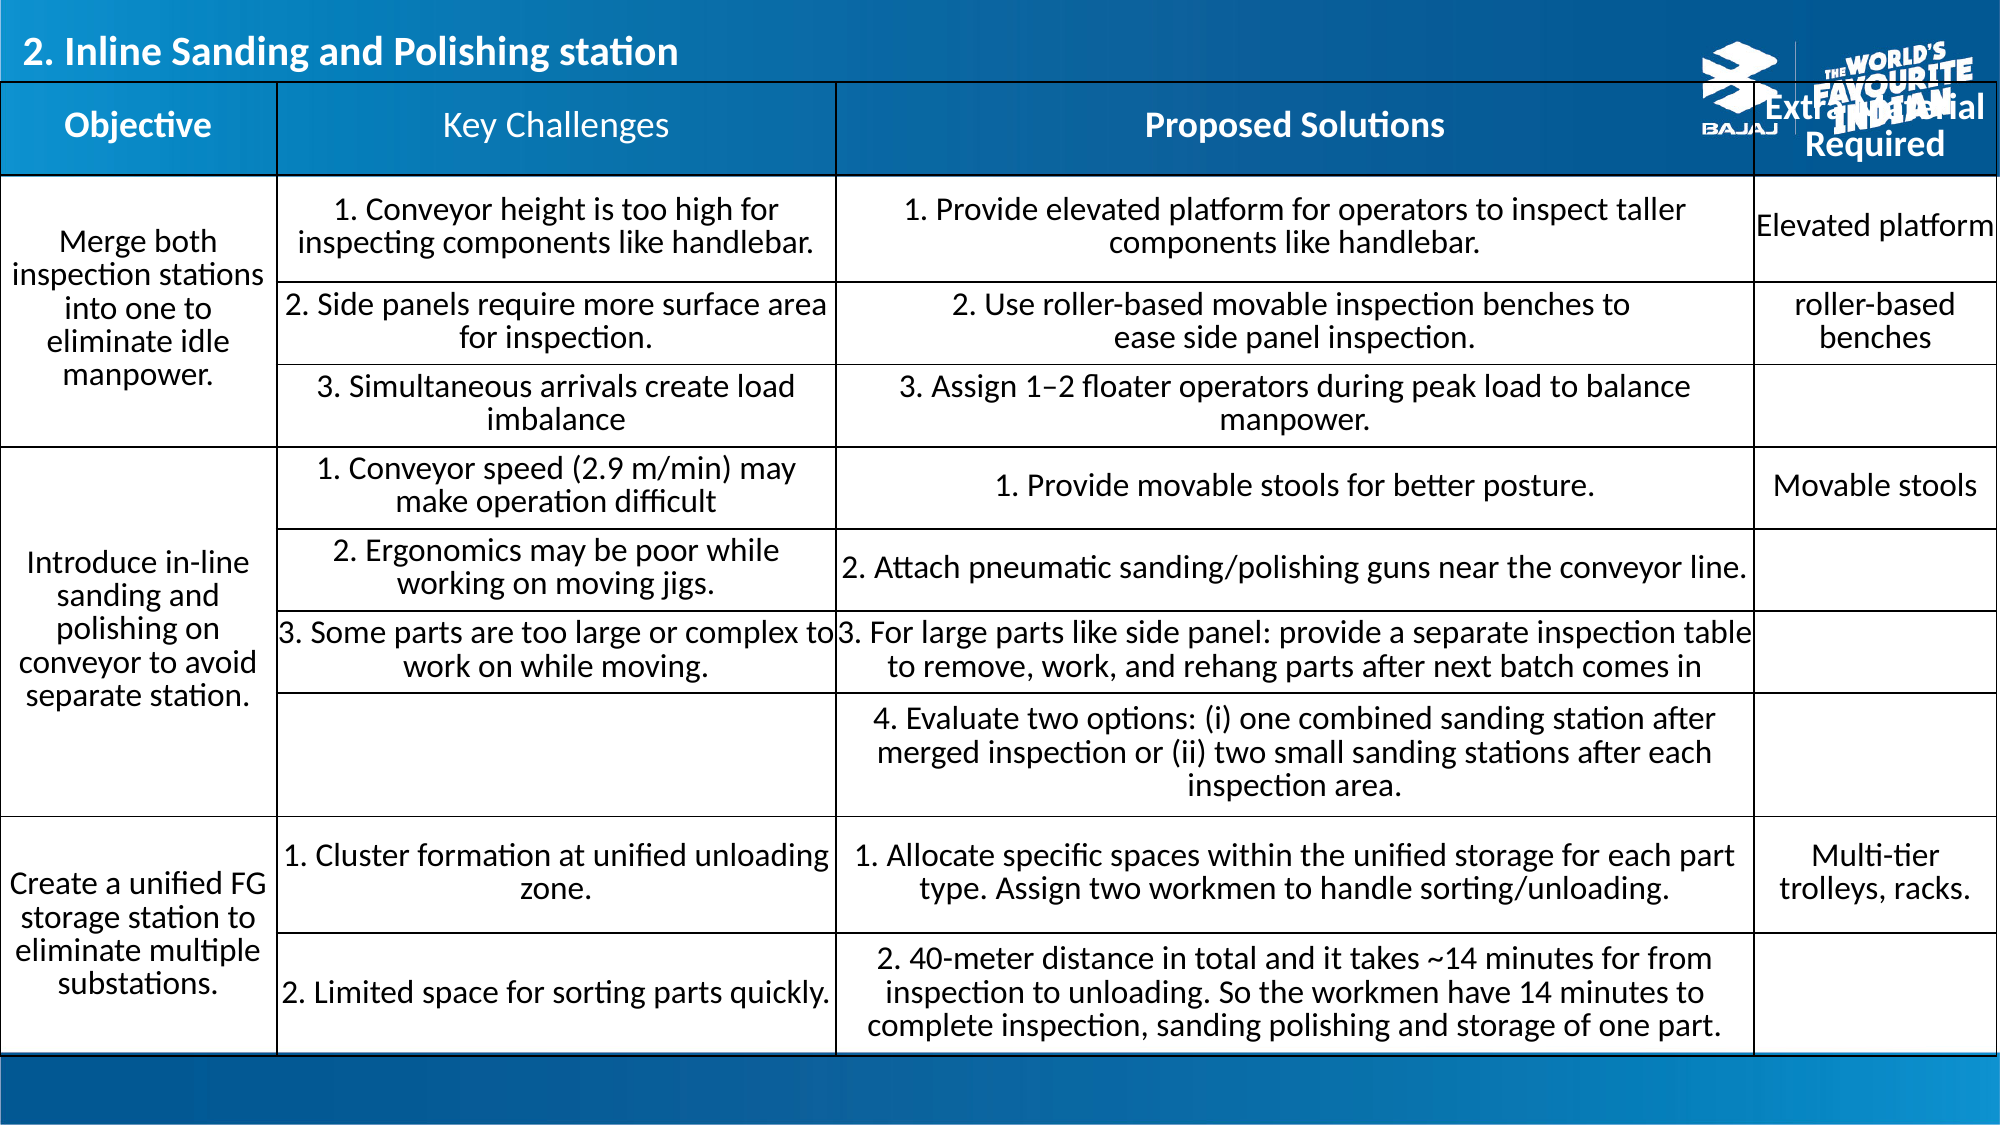

2. Inline Sanding and Polishing station
| Objective | Key Challenges | Proposed Solutions | Extra Material Required |
| --- | --- | --- | --- |
| Merge both inspection stations into one to eliminate idle manpower. | 1. Conveyor height is too high for inspecting components like handlebar. | 1. Provide elevated platform for operators to inspect taller components like handlebar. | Elevated platform |
|  | 2. Side panels require more surface area for inspection. | 2. Use roller-based movable inspection benches to ease side panel inspection. | roller-based benches |
|  | 3. Simultaneous arrivals create load imbalance | 3. Assign 1–2 floater operators during peak load to balance manpower. |  |
| Introduce in-line sanding and polishing on conveyor to avoid separate station. | 1. Conveyor speed (2.9 m/min) may make operation difficult | 1. Provide movable stools for better posture. | Movable stools |
|  | 2. Ergonomics may be poor while working on moving jigs. | 2. Attach pneumatic sanding/polishing guns near the conveyor line. |  |
|  | 3. Some parts are too large or complex to work on while moving. | 3. For large parts like side panel: provide a separate inspection table to remove, work, and rehang parts after next batch comes in |  |
|  |  | 4. Evaluate two options: (i) one combined sanding station after merged inspection or (ii) two small sanding stations after each inspection area. |  |
| Create a unified FG storage station to eliminate multiple substations. | 1. Cluster formation at unified unloading zone. | 1. Allocate specific spaces within the unified storage for each part type. Assign two workmen to handle sorting/unloading. | Multi-tier trolleys, racks. |
|  | 2. Limited space for sorting parts quickly. | 2. 40-meter distance in total and it takes ~14 minutes for from inspection to unloading. So the workmen have 14 minutes to complete inspection, sanding polishing and storage of one part. |  |